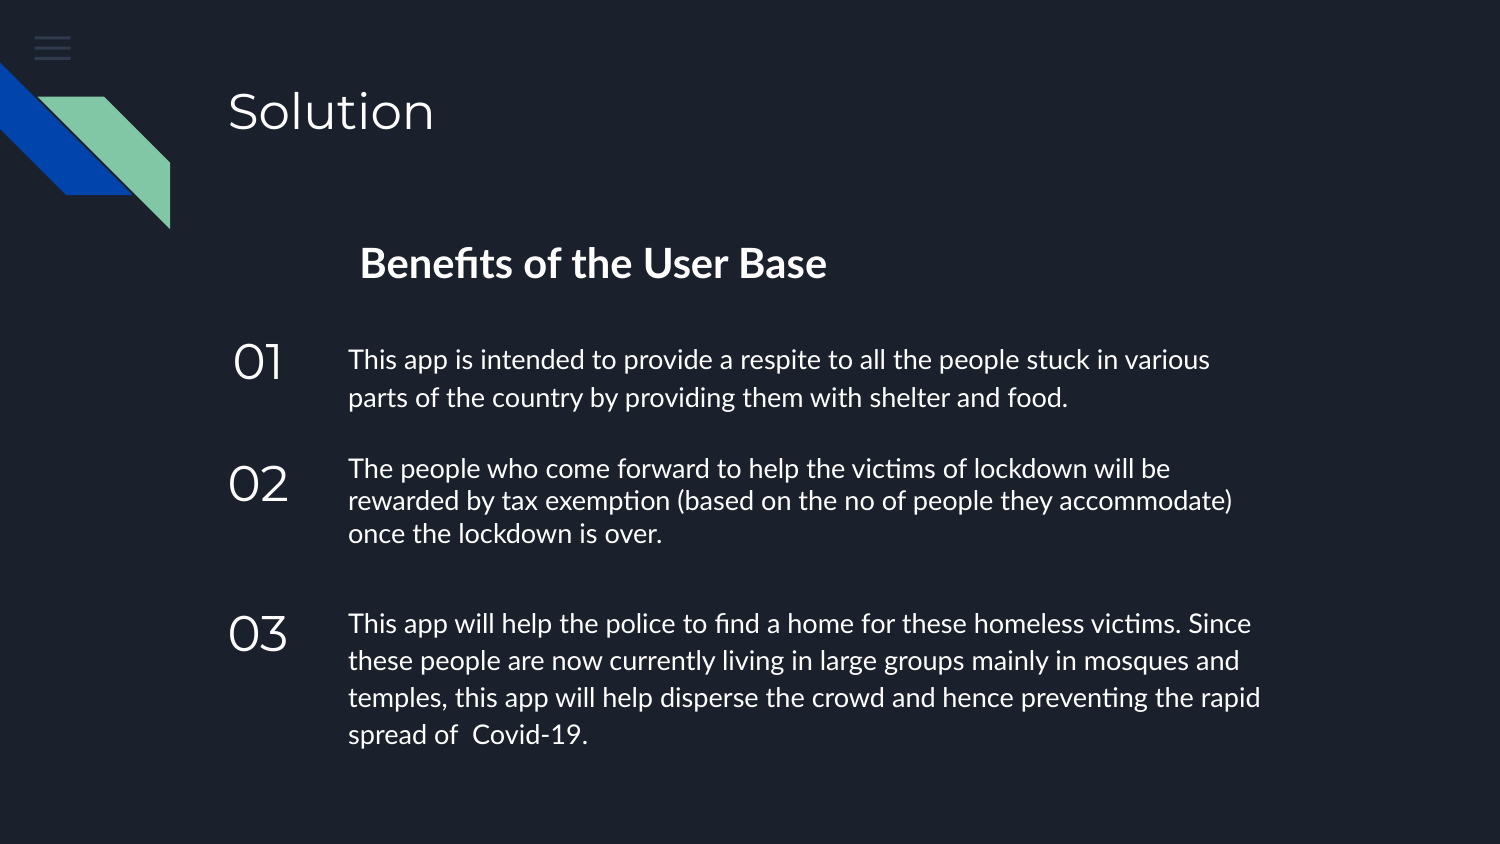

# Solution
Benefits of the User Base
01

This app is intended to provide a respite to all the people stuck in various parts of the country by providing them with shelter and food.
02

The people who come forward to help the victims of lockdown will be rewarded by tax exemption (based on the no of people they accommodate) once the lockdown is over.

03
This app will help the police to find a home for these homeless victims. Since these people are now currently living in large groups mainly in mosques and temples, this app will help disperse the crowd and hence preventing the rapid spread of  Covid-19.